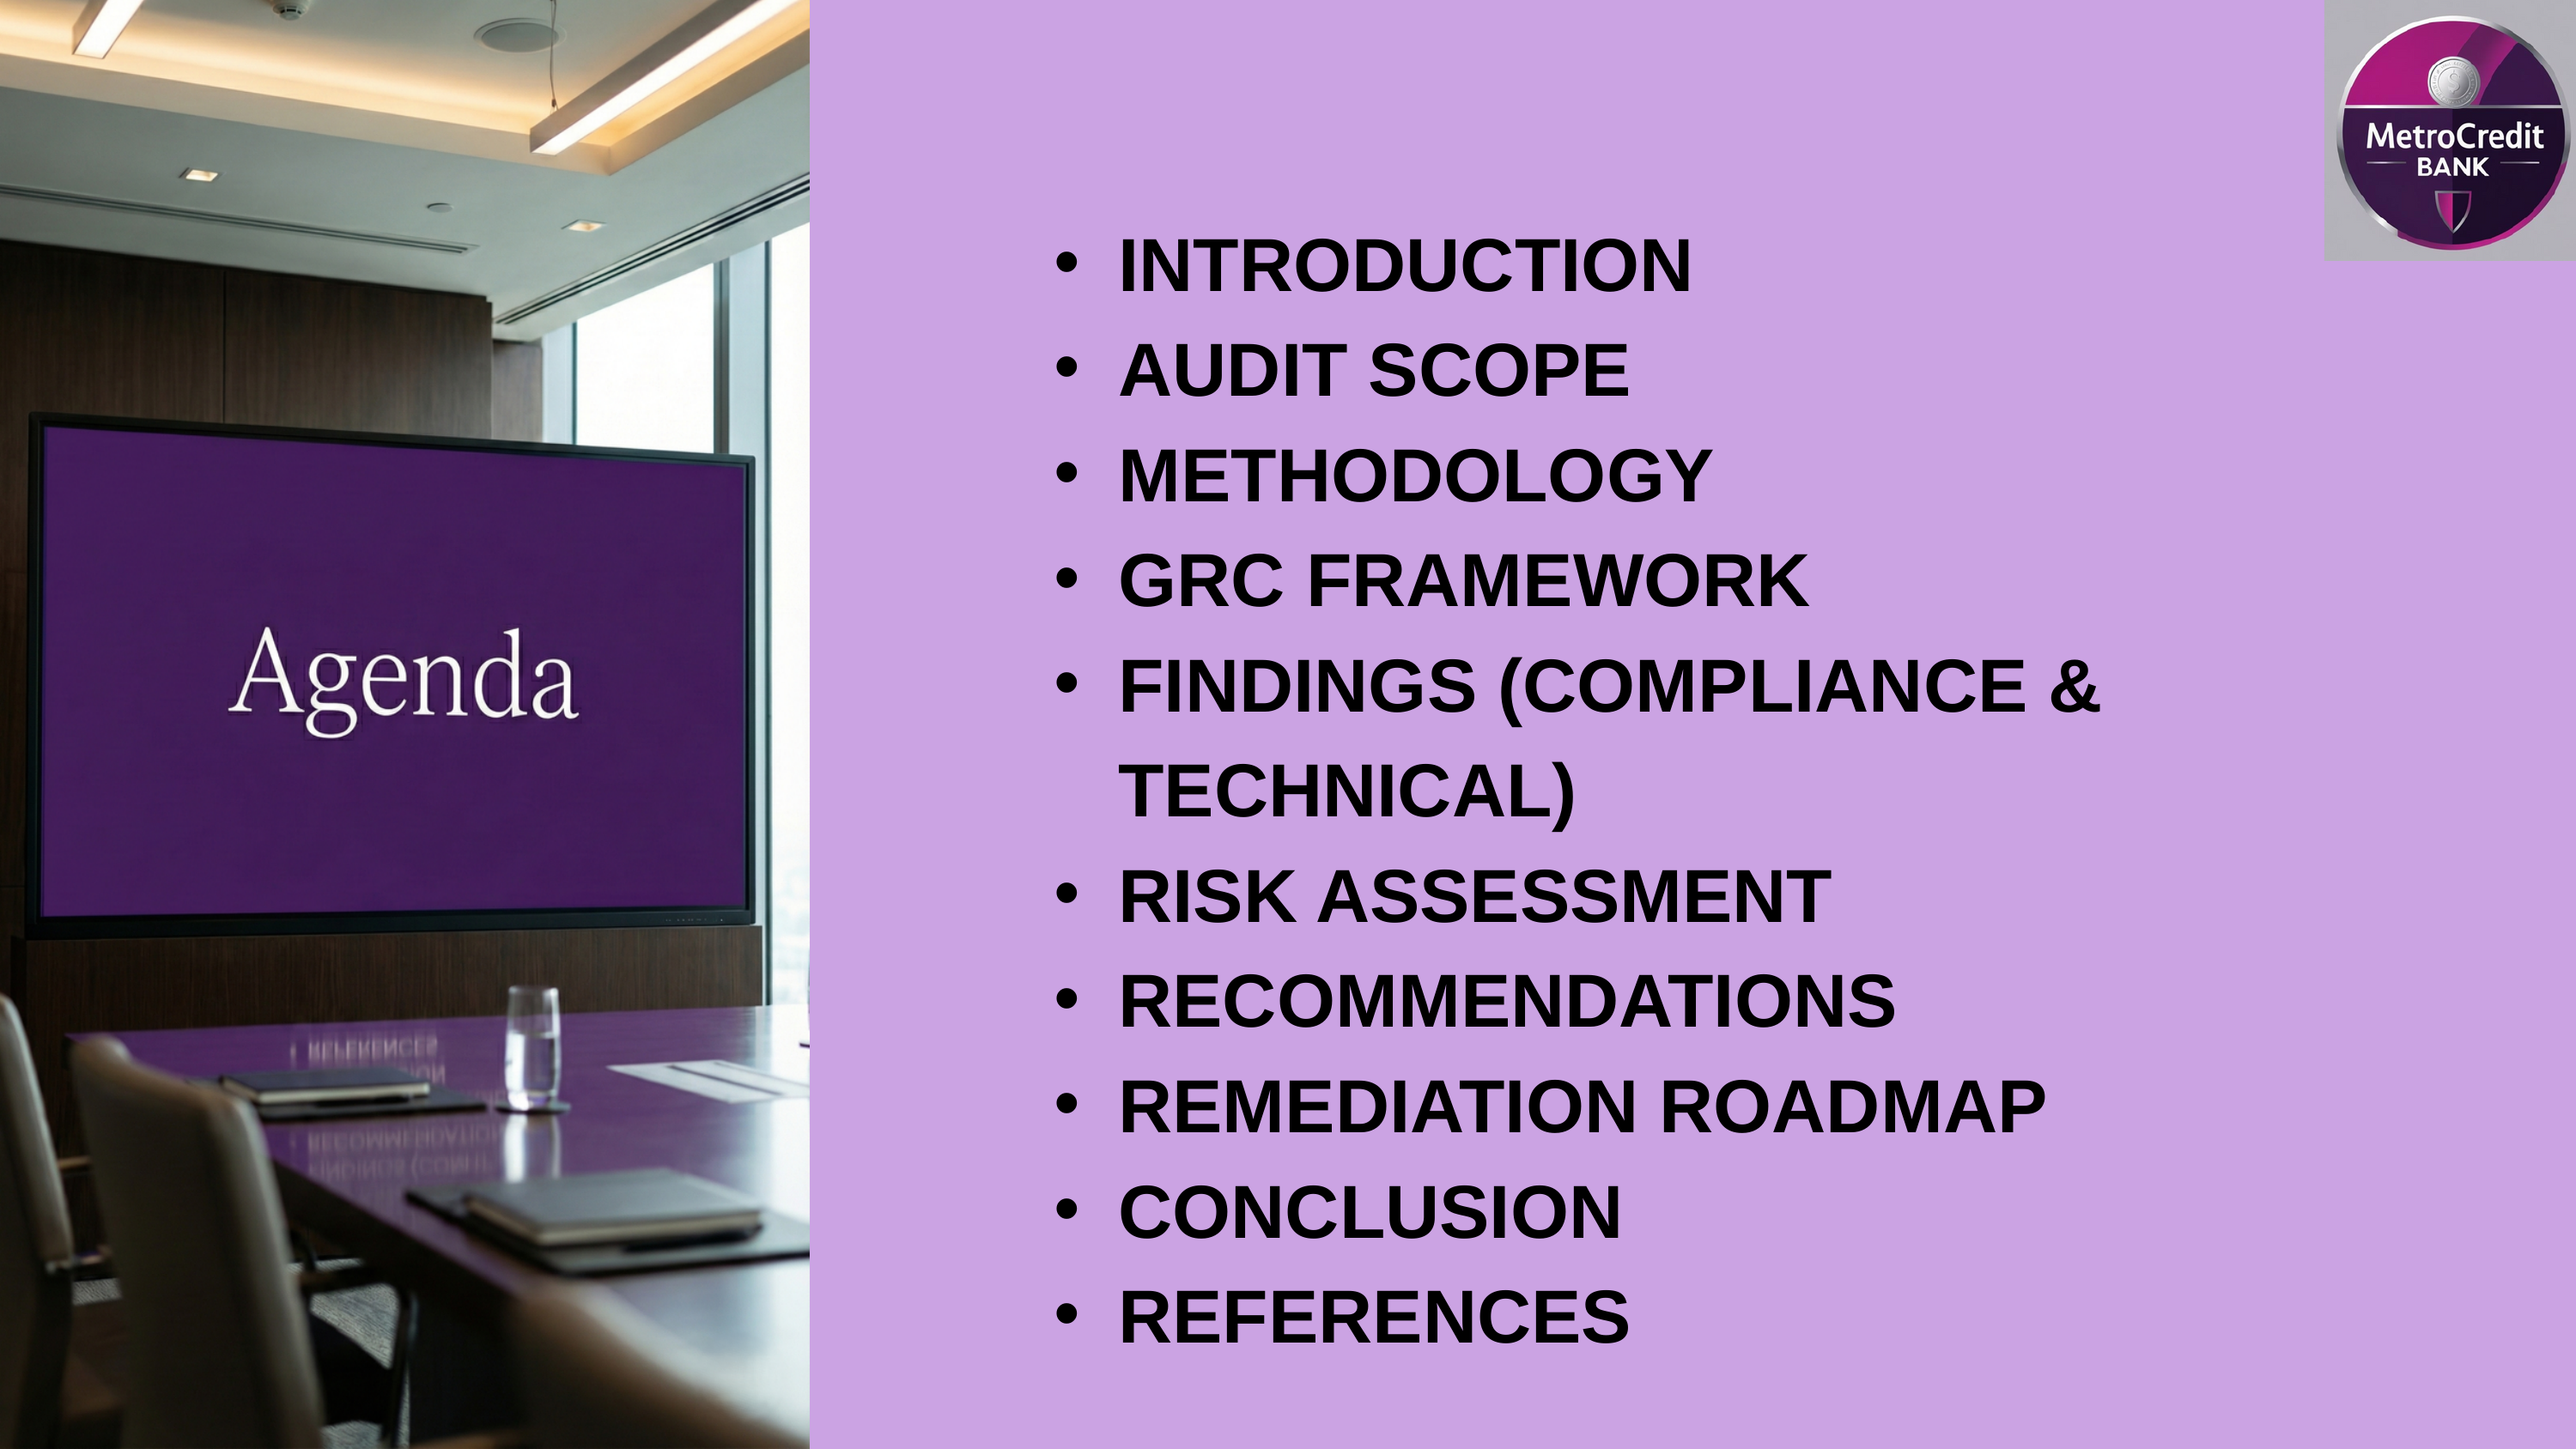

INTRODUCTION
AUDIT SCOPE
METHODOLOGY
GRC FRAMEWORK
FINDINGS (COMPLIANCE & TECHNICAL)
RISK ASSESSMENT
RECOMMENDATIONS
REMEDIATION ROADMAP
CONCLUSION
REFERENCES